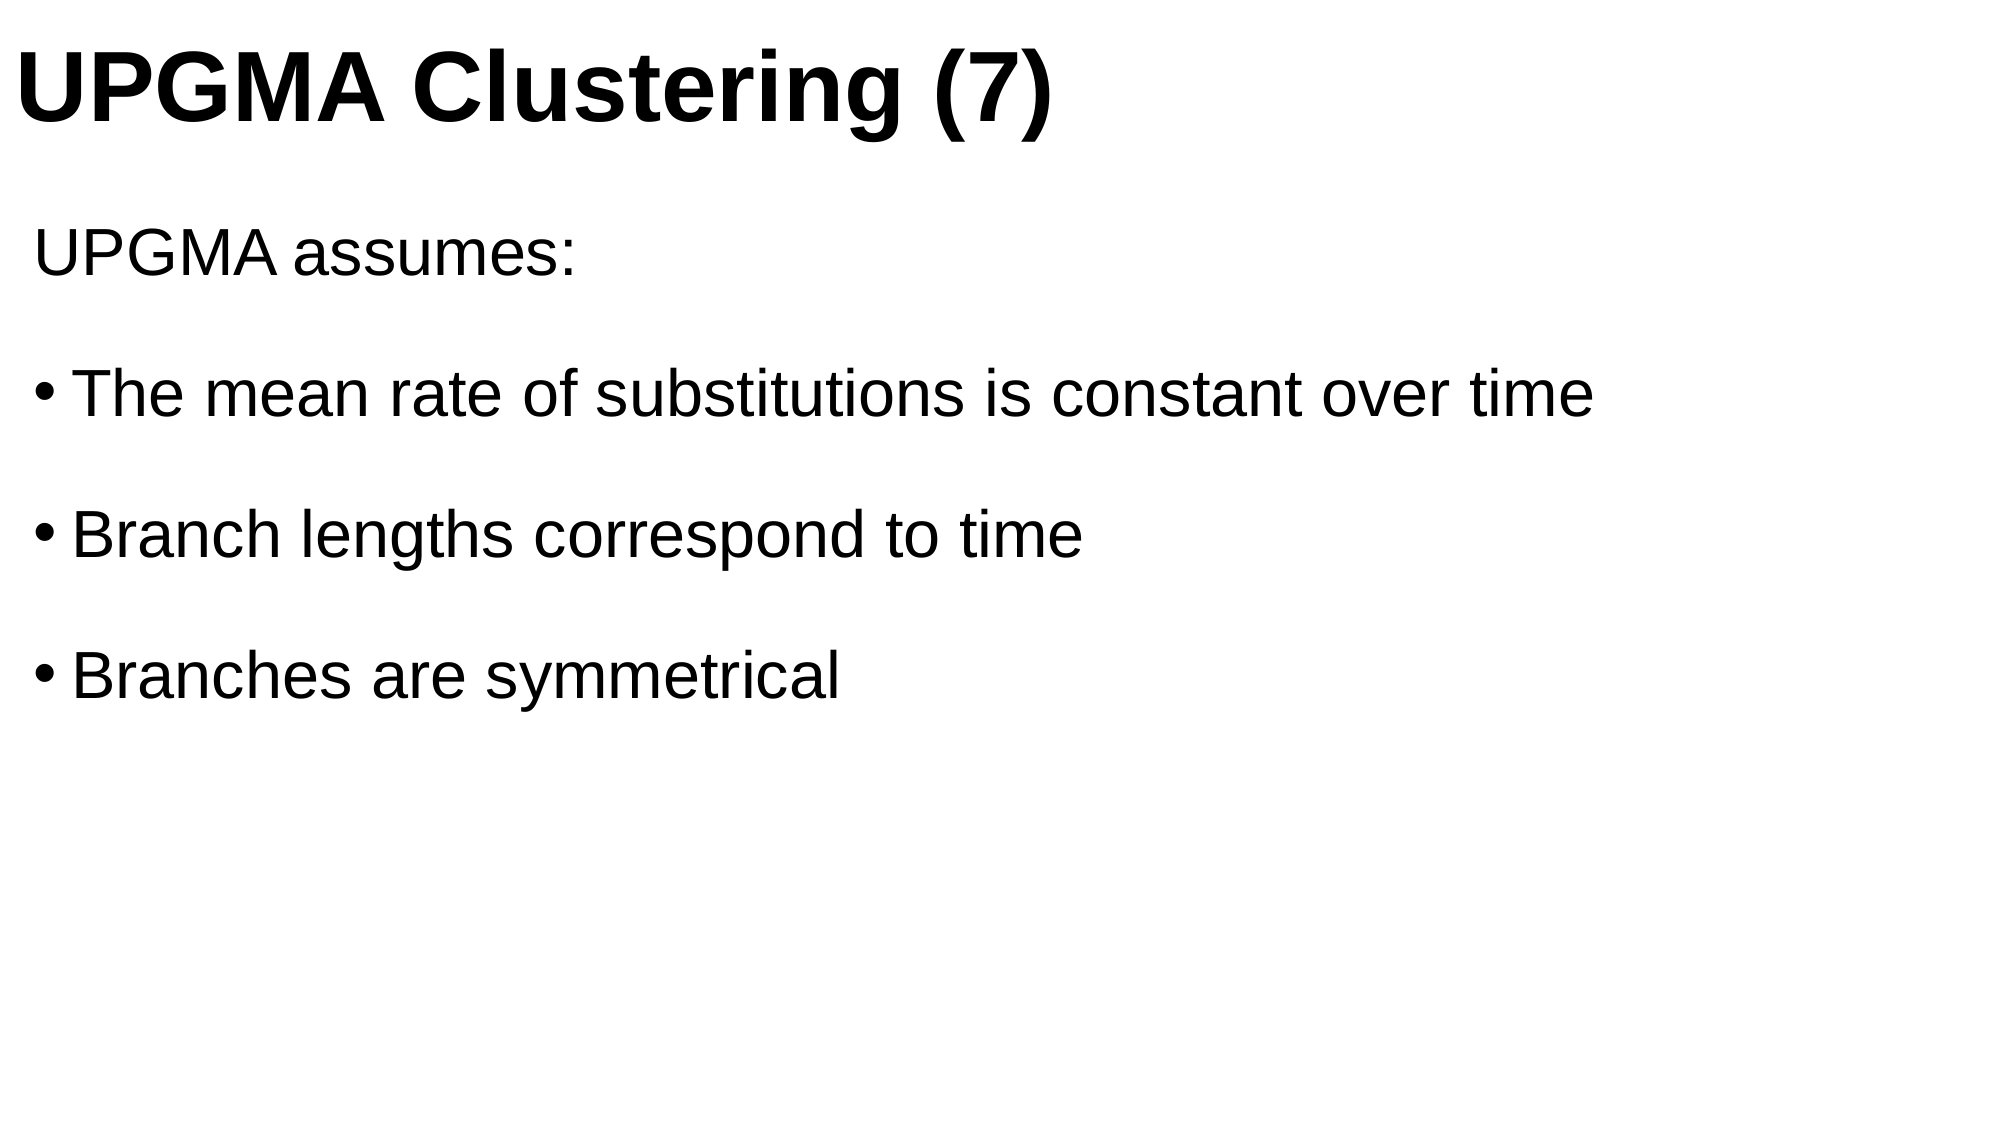

# UPGMA Clustering (7)
UPGMA assumes:
The mean rate of substitutions is constant over time
Branch lengths correspond to time
Branches are symmetrical